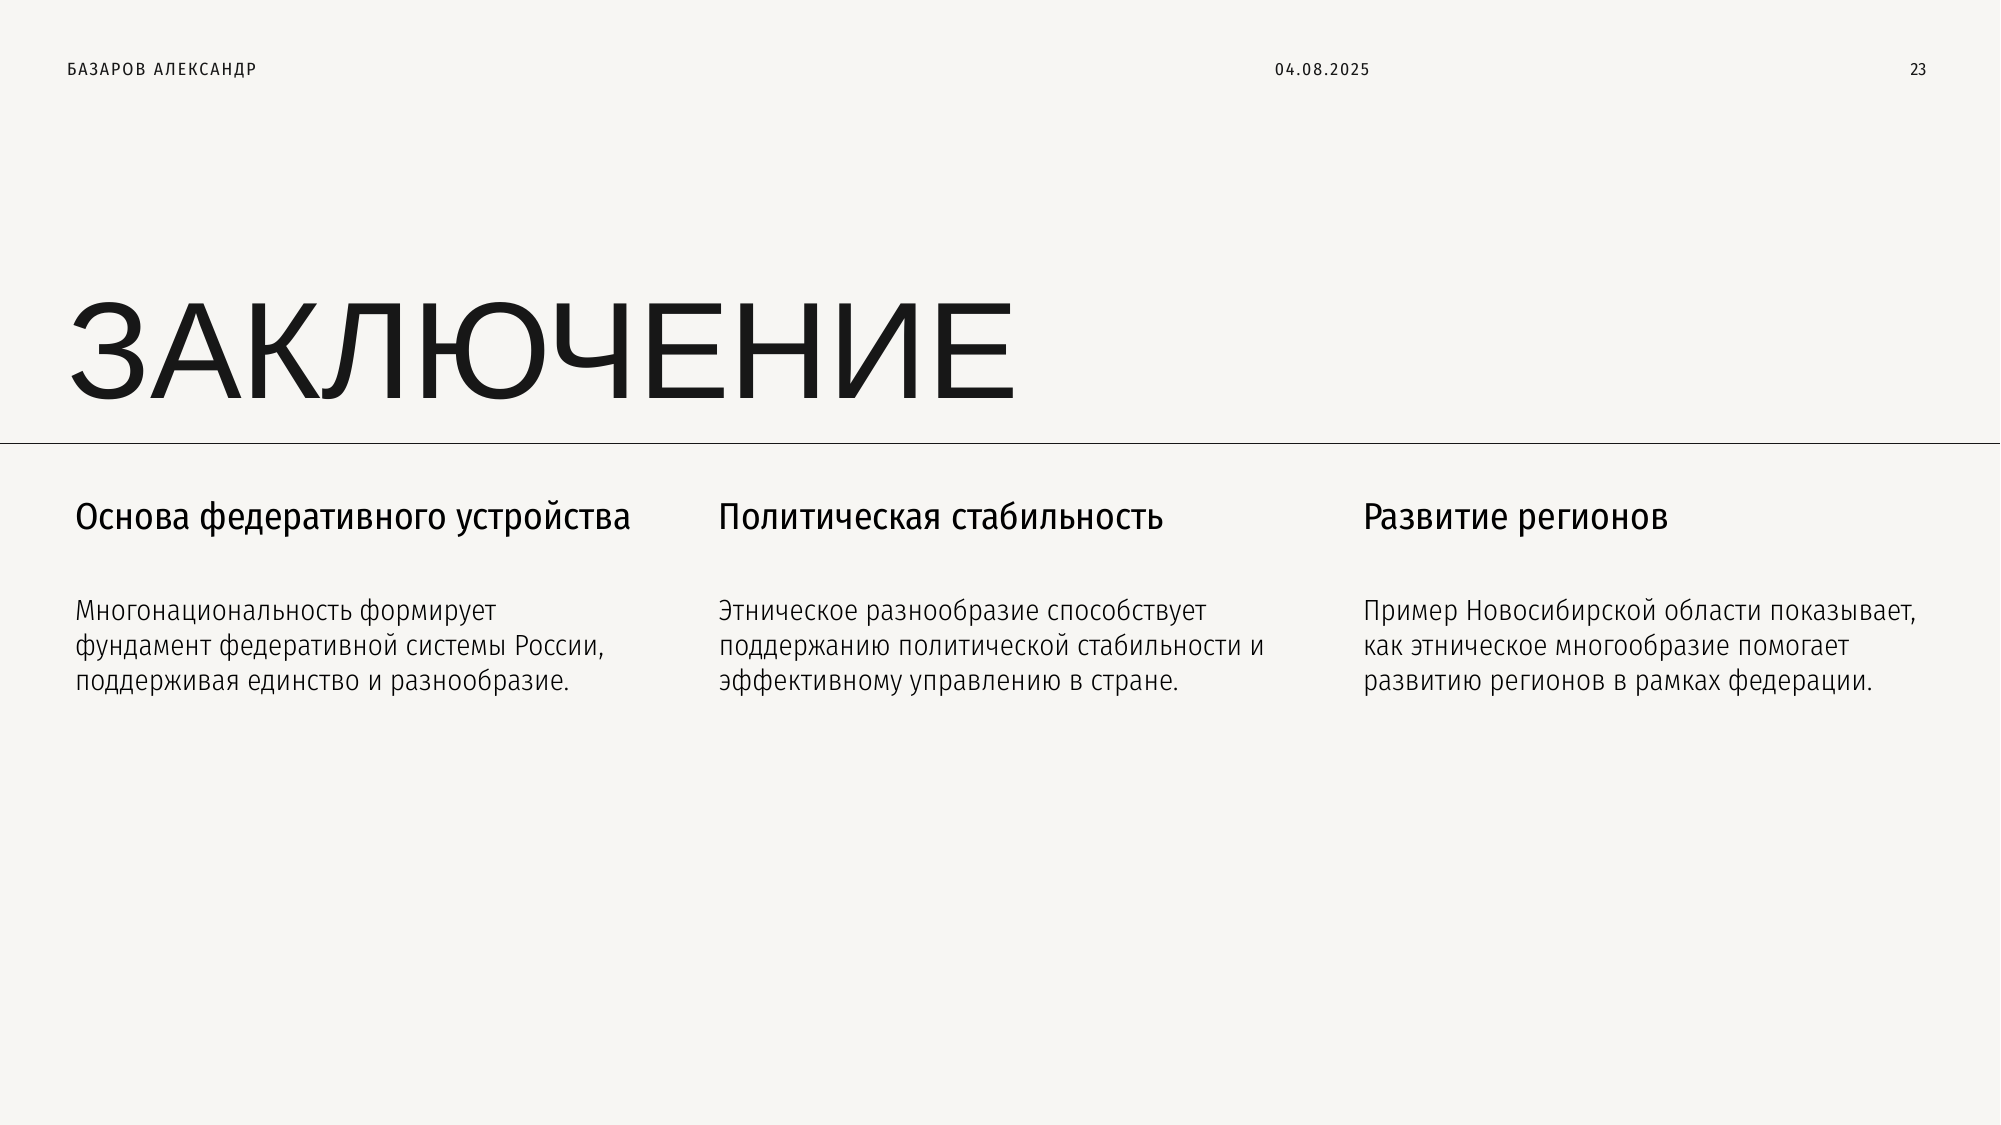

Базаров Александр
04.08.2025
23
# Заключение
Основа федеративного устройства
Многонациональность формирует фундамент федеративной системы России, поддерживая единство и разнообразие.
Политическая стабильность
Этническое разнообразие способствует поддержанию политической стабильности и эффективному управлению в стране.
Развитие регионов
Пример Новосибирской области показывает, как этническое многообразие помогает развитию регионов в рамках федерации.